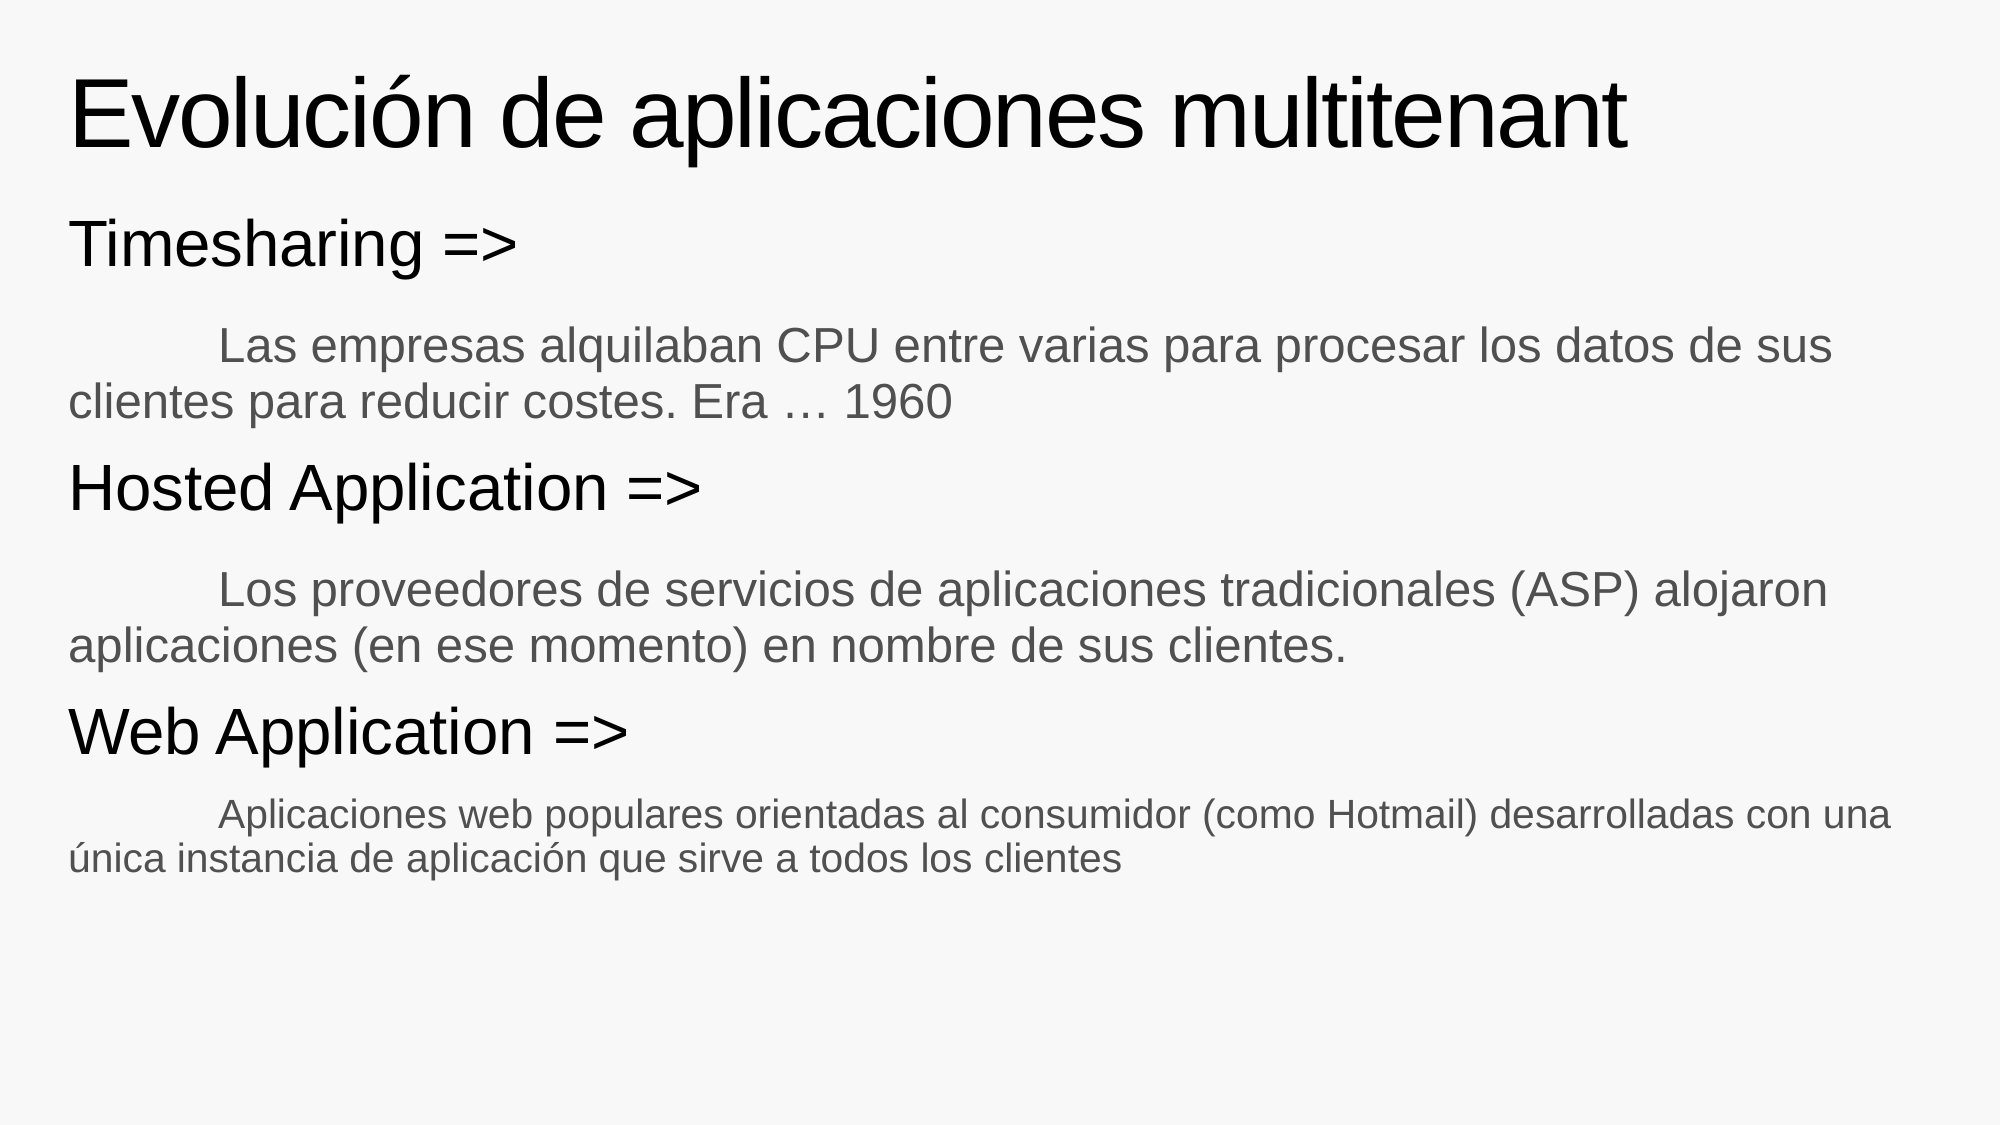

# Evolución de aplicaciones multitenant
Timesharing =>
	Las empresas alquilaban CPU entre varias para procesar los datos de sus clientes para reducir costes. Era … 1960
Hosted Application =>
	Los proveedores de servicios de aplicaciones tradicionales (ASP) alojaron aplicaciones (en ese momento) en nombre de sus clientes.
Web Application =>
	Aplicaciones web populares orientadas al consumidor (como Hotmail) desarrolladas con una única instancia de aplicación que sirve a todos los clientes